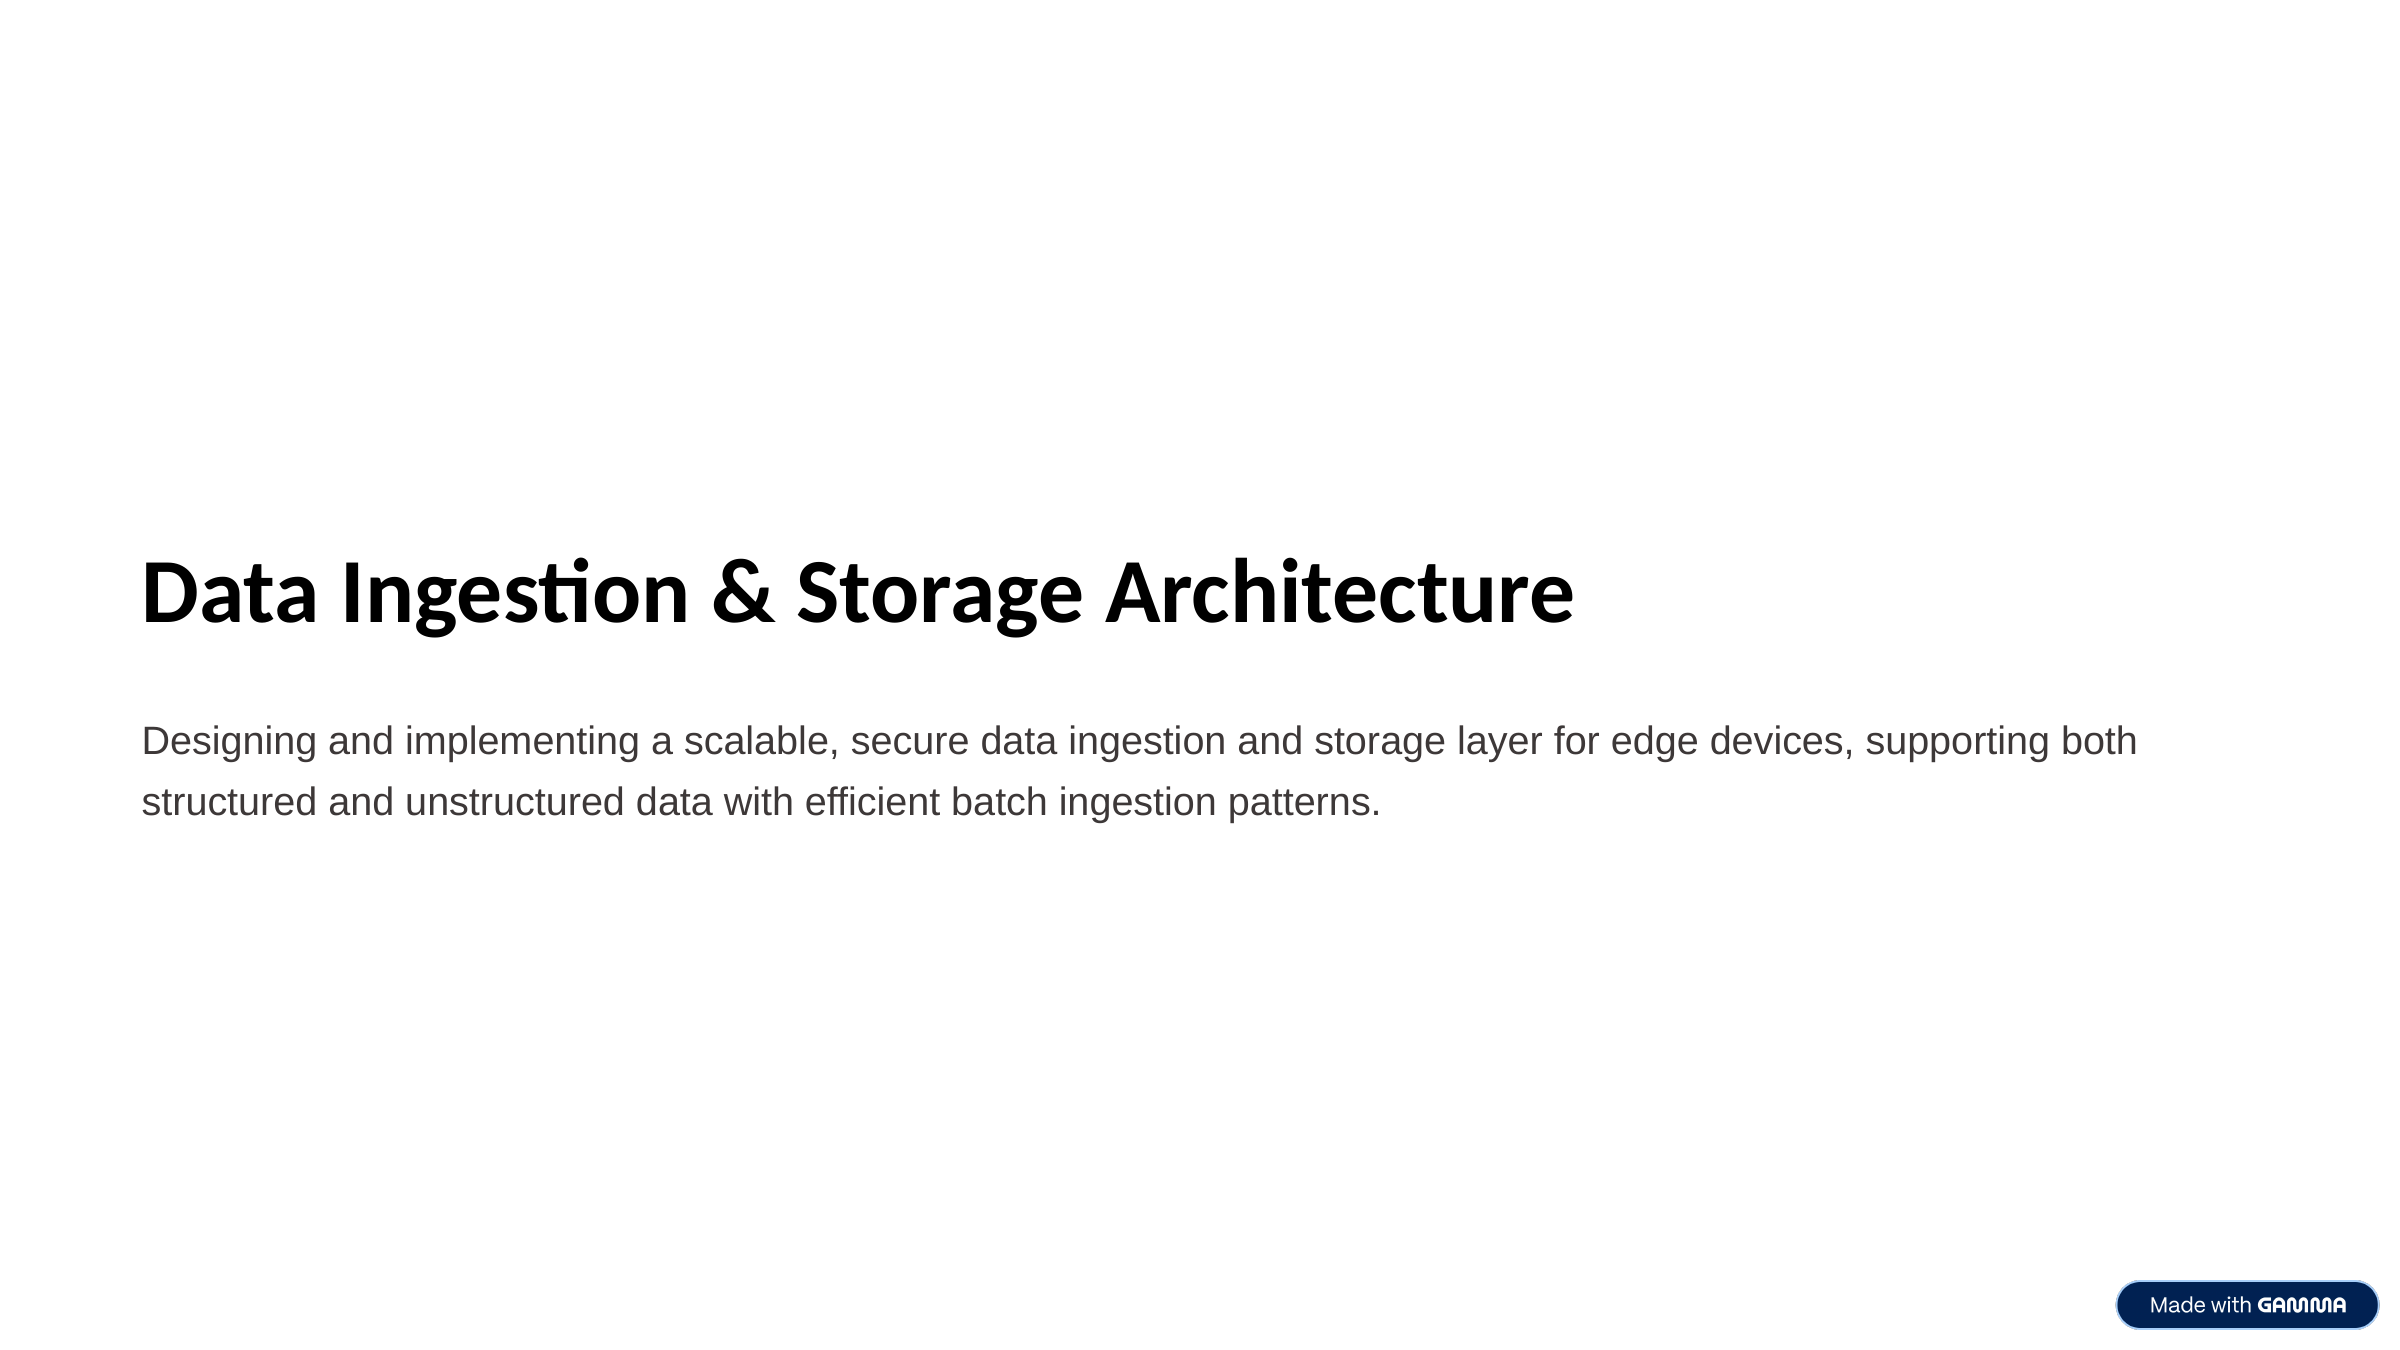

Data Ingestion & Storage Architecture
Designing and implementing a scalable, secure data ingestion and storage layer for edge devices, supporting both structured and unstructured data with efficient batch ingestion patterns.